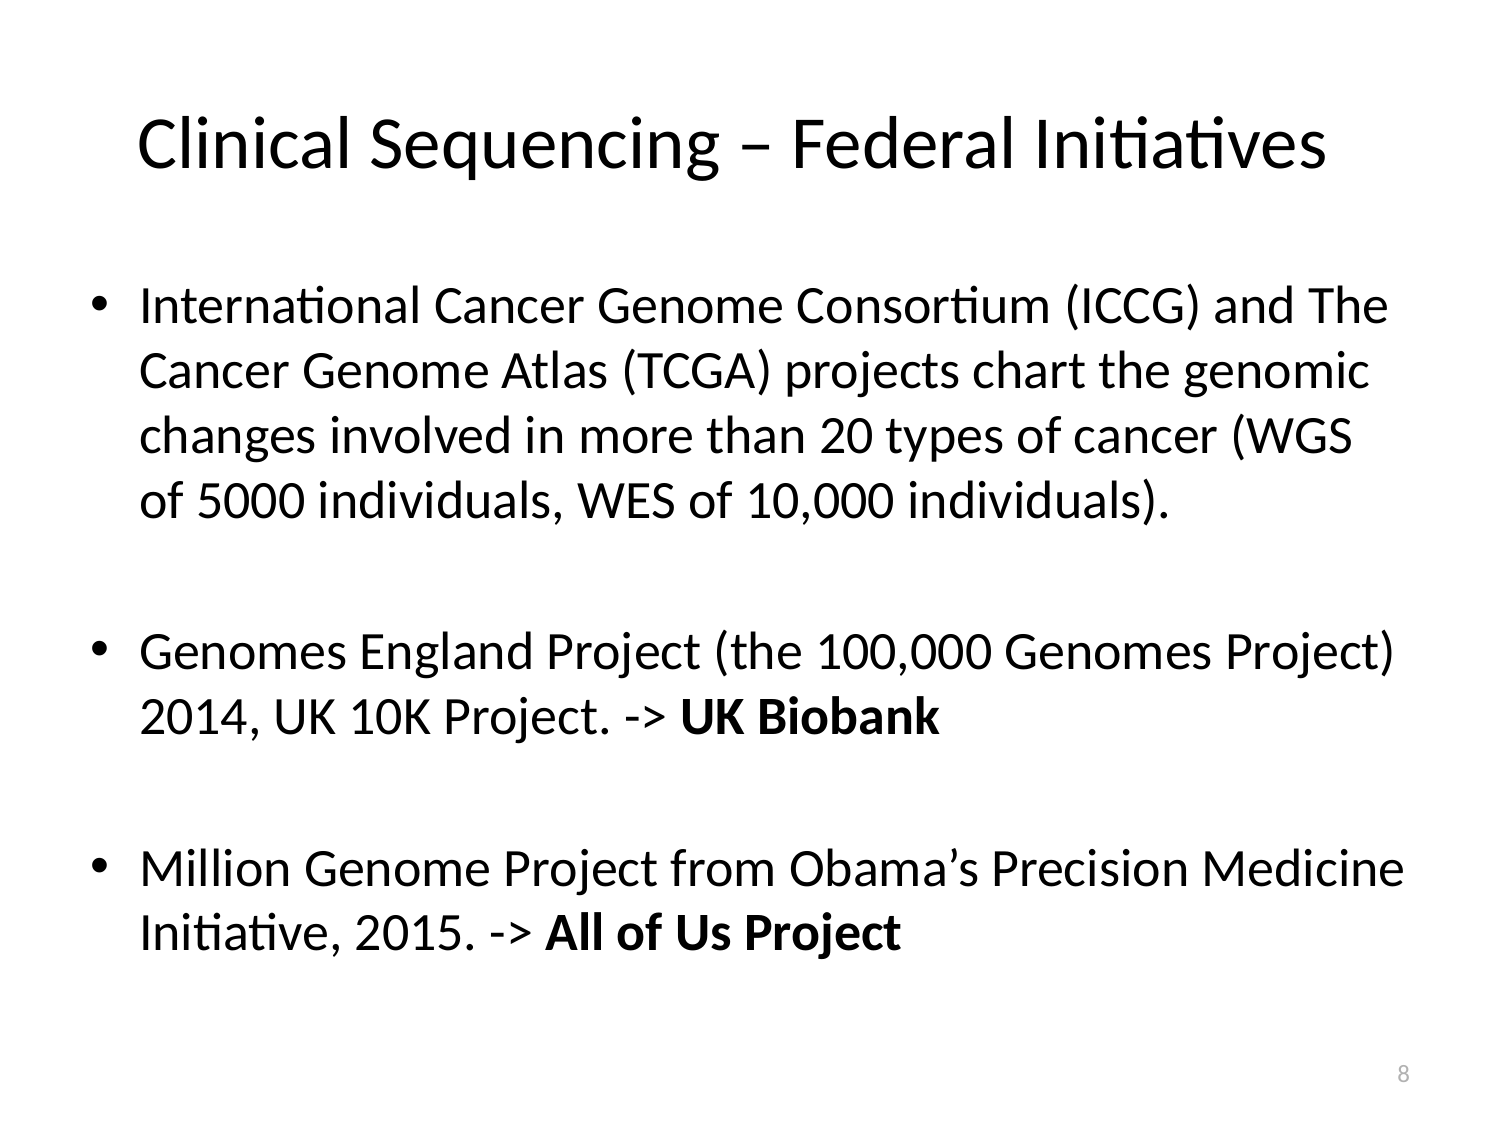

# Clinical Sequencing – Federal Initiatives
International Cancer Genome Consortium (ICCG) and The Cancer Genome Atlas (TCGA) projects chart the genomic changes involved in more than 20 types of cancer (WGS of 5000 individuals, WES of 10,000 individuals).

Genomes England Project (the 100,000 Genomes Project) 2014, UK 10K Project. -> UK Biobank

Million Genome Project from Obama’s Precision Medicine Initiative, 2015. -> All of Us Project

8